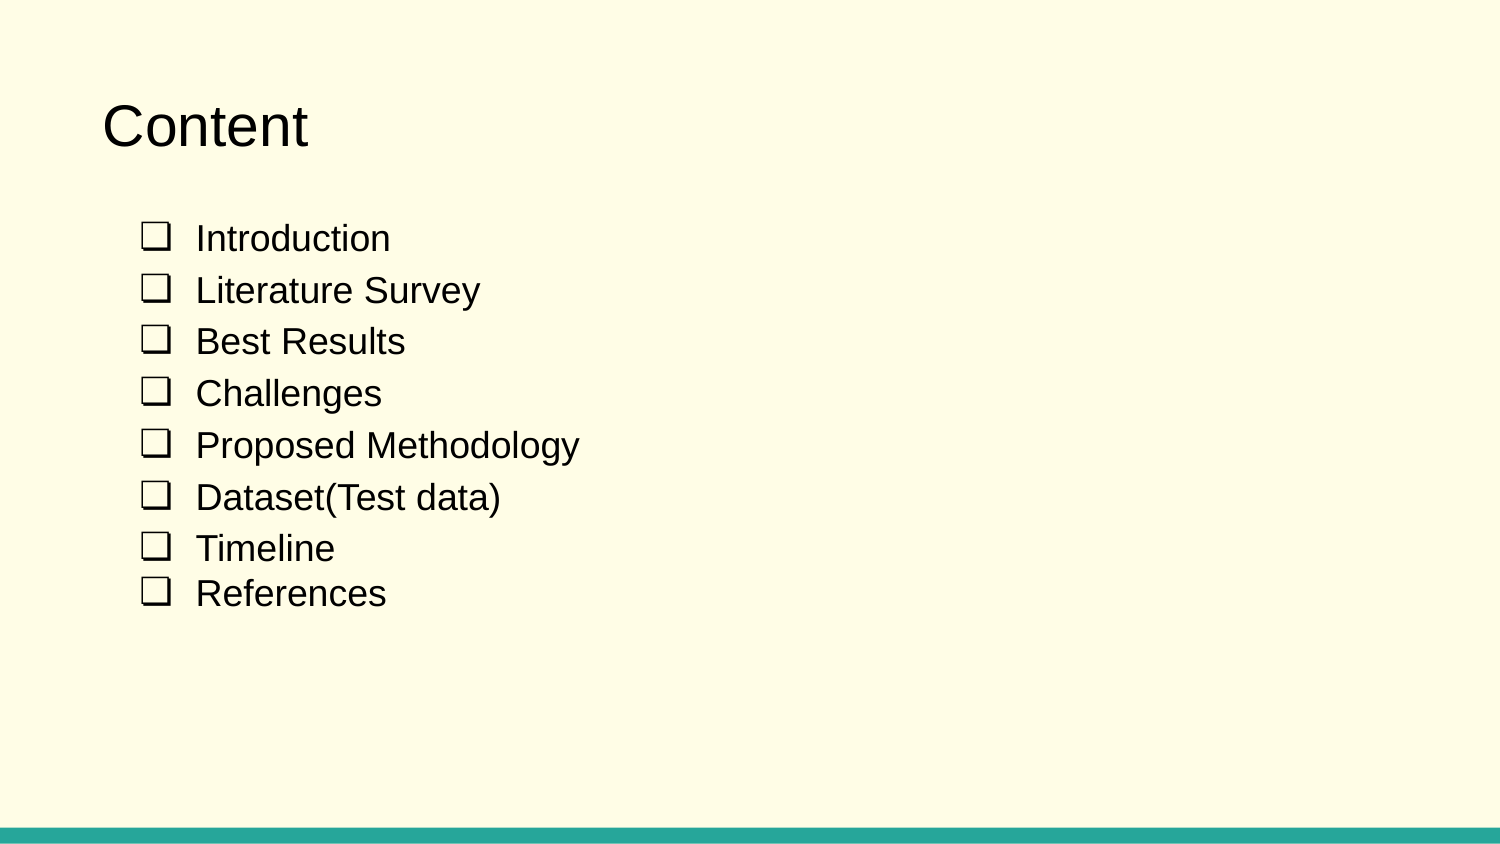

# Content

Introduction
Literature Survey
Best Results
Challenges
Proposed Methodology
Dataset(Test data)
Timeline
References